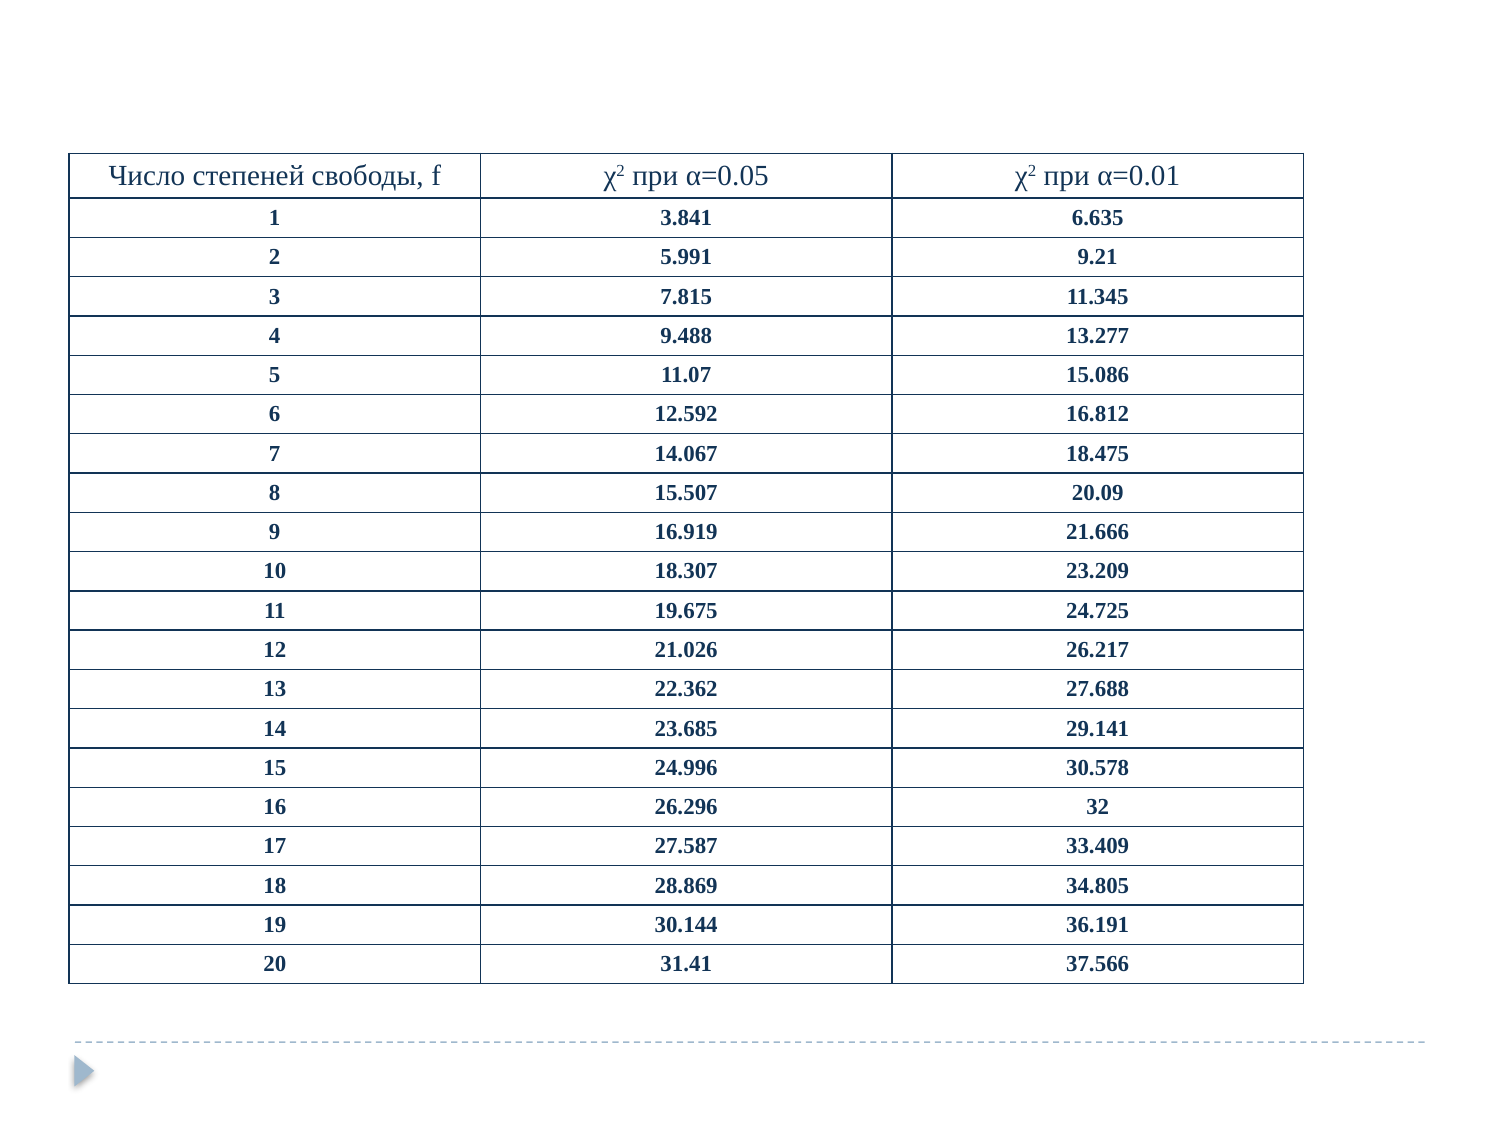

| Число степеней свободы, f | χ2 при α=0.05 | χ2 при α=0.01 |
| --- | --- | --- |
| 1 | 3.841 | 6.635 |
| 2 | 5.991 | 9.21 |
| 3 | 7.815 | 11.345 |
| 4 | 9.488 | 13.277 |
| 5 | 11.07 | 15.086 |
| 6 | 12.592 | 16.812 |
| 7 | 14.067 | 18.475 |
| 8 | 15.507 | 20.09 |
| 9 | 16.919 | 21.666 |
| 10 | 18.307 | 23.209 |
| 11 | 19.675 | 24.725 |
| 12 | 21.026 | 26.217 |
| 13 | 22.362 | 27.688 |
| 14 | 23.685 | 29.141 |
| 15 | 24.996 | 30.578 |
| 16 | 26.296 | 32 |
| 17 | 27.587 | 33.409 |
| 18 | 28.869 | 34.805 |
| 19 | 30.144 | 36.191 |
| 20 | 31.41 | 37.566 |